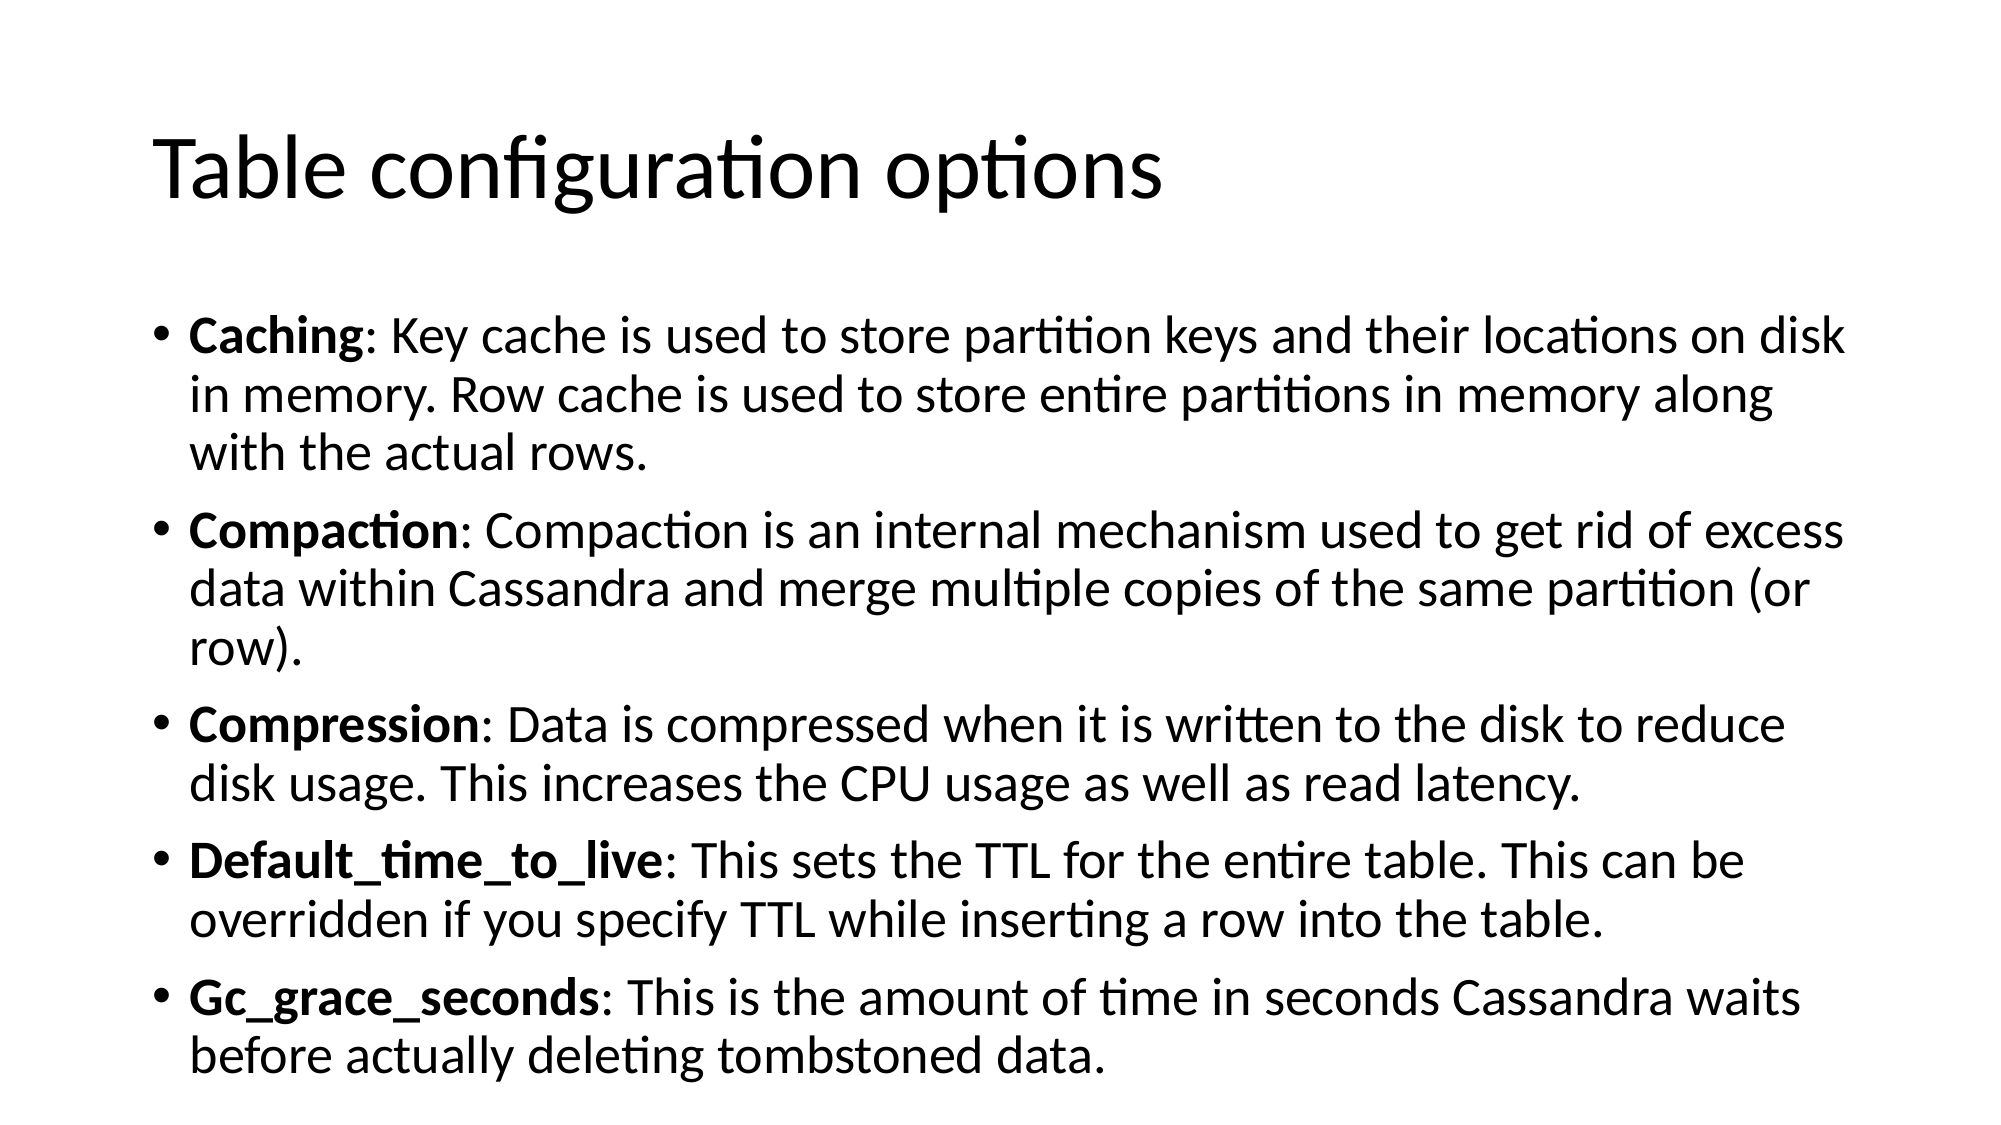

# Table configuration options
Caching: Key cache is used to store partition keys and their locations on disk in memory. Row cache is used to store entire partitions in memory along with the actual rows.
Compaction: Compaction is an internal mechanism used to get rid of excess data within Cassandra and merge multiple copies of the same partition (or row).
Compression: Data is compressed when it is written to the disk to reduce disk usage. This increases the CPU usage as well as read latency.
Default_time_to_live: This sets the TTL for the entire table. This can be overridden if you specify TTL while inserting a row into the table.
Gc_grace_seconds: This is the amount of time in seconds Cassandra waits before actually deleting tombstoned data.